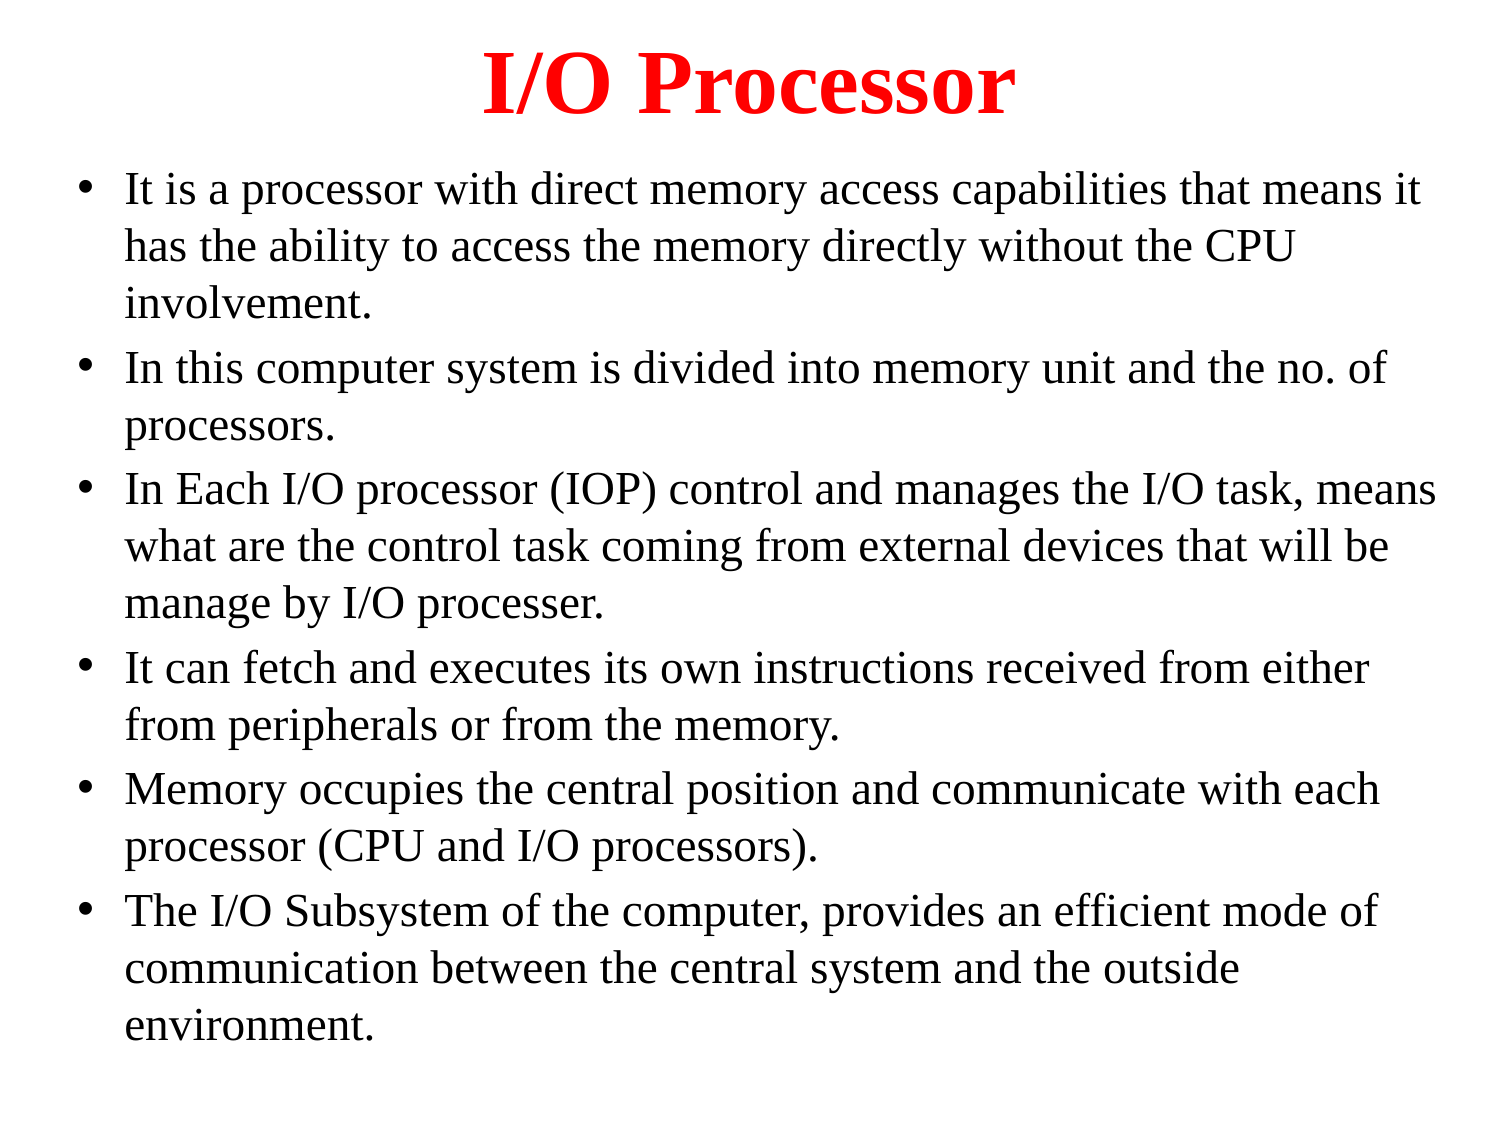

# I/O Processor
It is a processor with direct memory access capabilities that means it has the ability to access the memory directly without the CPU involvement.
In this computer system is divided into memory unit and the no. of processors.
In Each I/O processor (IOP) control and manages the I/O task, means what are the control task coming from external devices that will be manage by I/O processer.
It can fetch and executes its own instructions received from either from peripherals or from the memory.
Memory occupies the central position and communicate with each processor (CPU and I/O processors).
The I/O Subsystem of the computer, provides an efficient mode of communication between the central system and the outside environment.